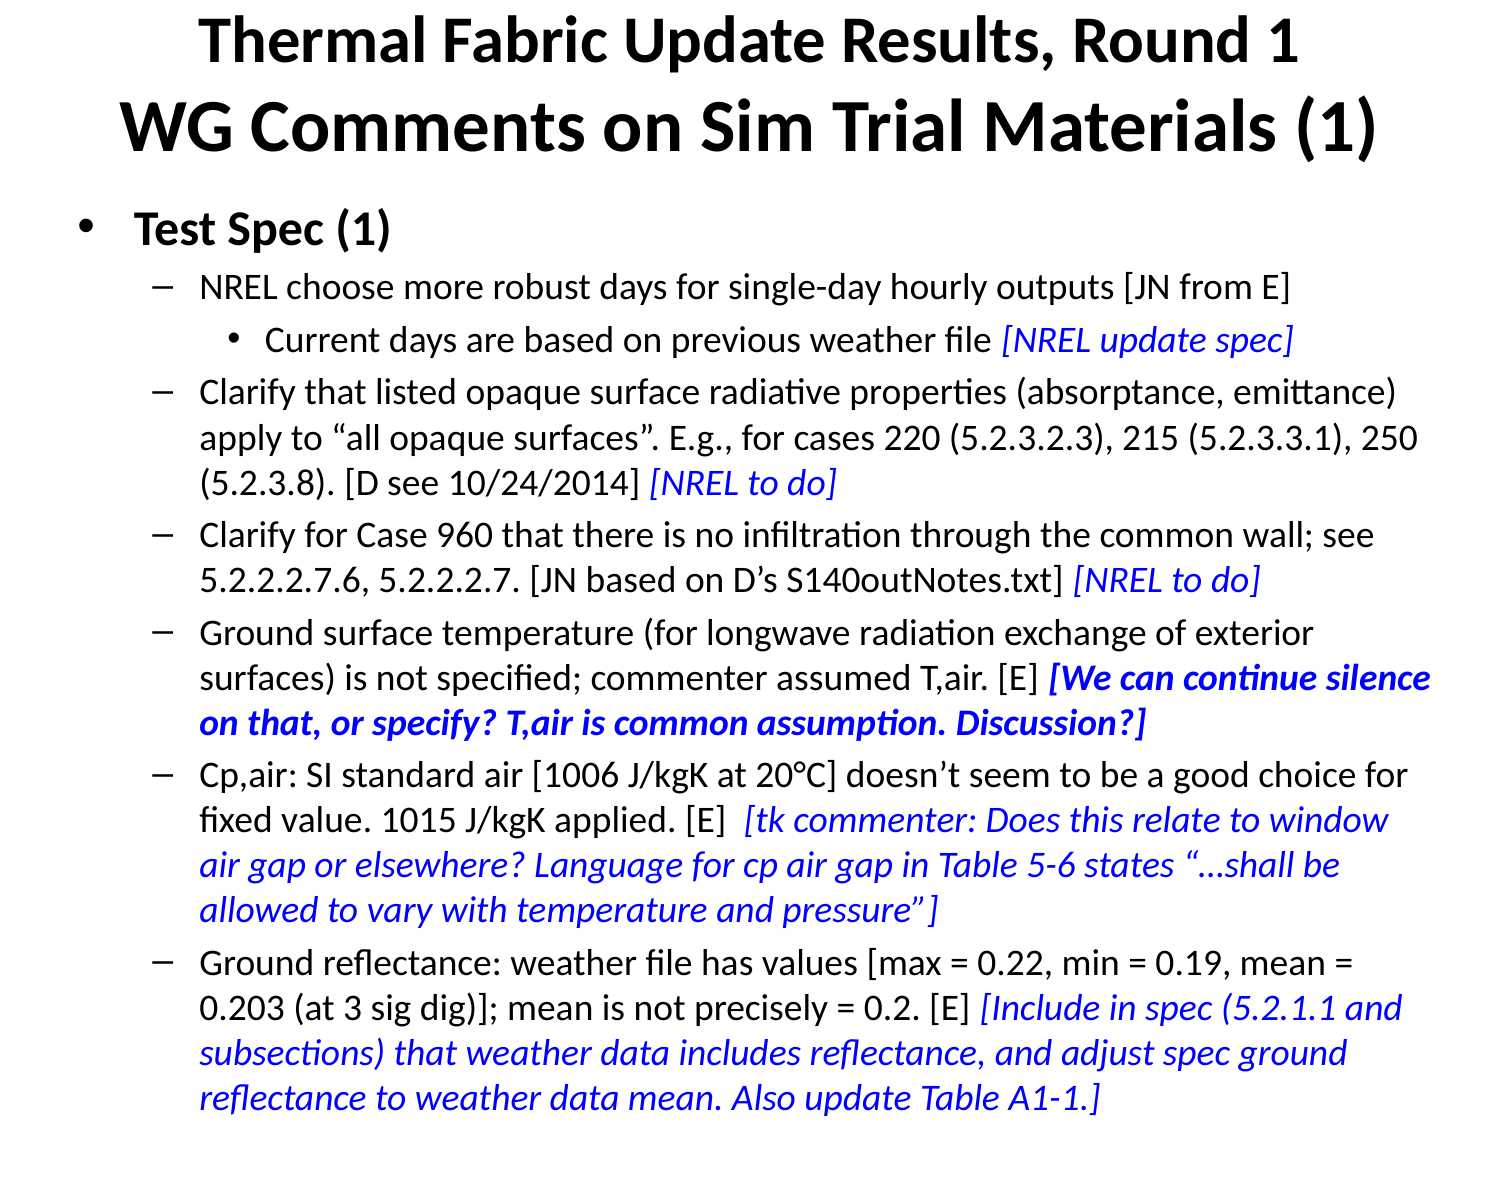

# Thermal Fabric Update Results, Round 1 WG Comments on Sim Trial Materials (1)
Test Spec (1)
NREL choose more robust days for single-day hourly outputs [JN from E]
Current days are based on previous weather file [NREL update spec]
Clarify that listed opaque surface radiative properties (absorptance, emittance) apply to “all opaque surfaces”. E.g., for cases 220 (5.2.3.2.3), 215 (5.2.3.3.1), 250 (5.2.3.8). [D see 10/24/2014] [NREL to do]
Clarify for Case 960 that there is no infiltration through the common wall; see 5.2.2.2.7.6, 5.2.2.2.7. [JN based on D’s S140outNotes.txt] [NREL to do]
Ground surface temperature (for longwave radiation exchange of exterior surfaces) is not specified; commenter assumed T,air. [E] [We can continue silence on that, or specify? T,air is common assumption. Discussion?]
Cp,air: SI standard air [1006 J/kgK at 20°C] doesn’t seem to be a good choice for fixed value. 1015 J/kgK applied. [E]  [tk commenter: Does this relate to window air gap or elsewhere? Language for cp air gap in Table 5-6 states “…shall be allowed to vary with temperature and pressure”]
Ground reflectance: weather file has values [max = 0.22, min = 0.19, mean = 0.203 (at 3 sig dig)]; mean is not precisely = 0.2. [E] [Include in spec (5.2.1.1 and subsections) that weather data includes reflectance, and adjust spec ground reflectance to weather data mean. Also update Table A1-1.]